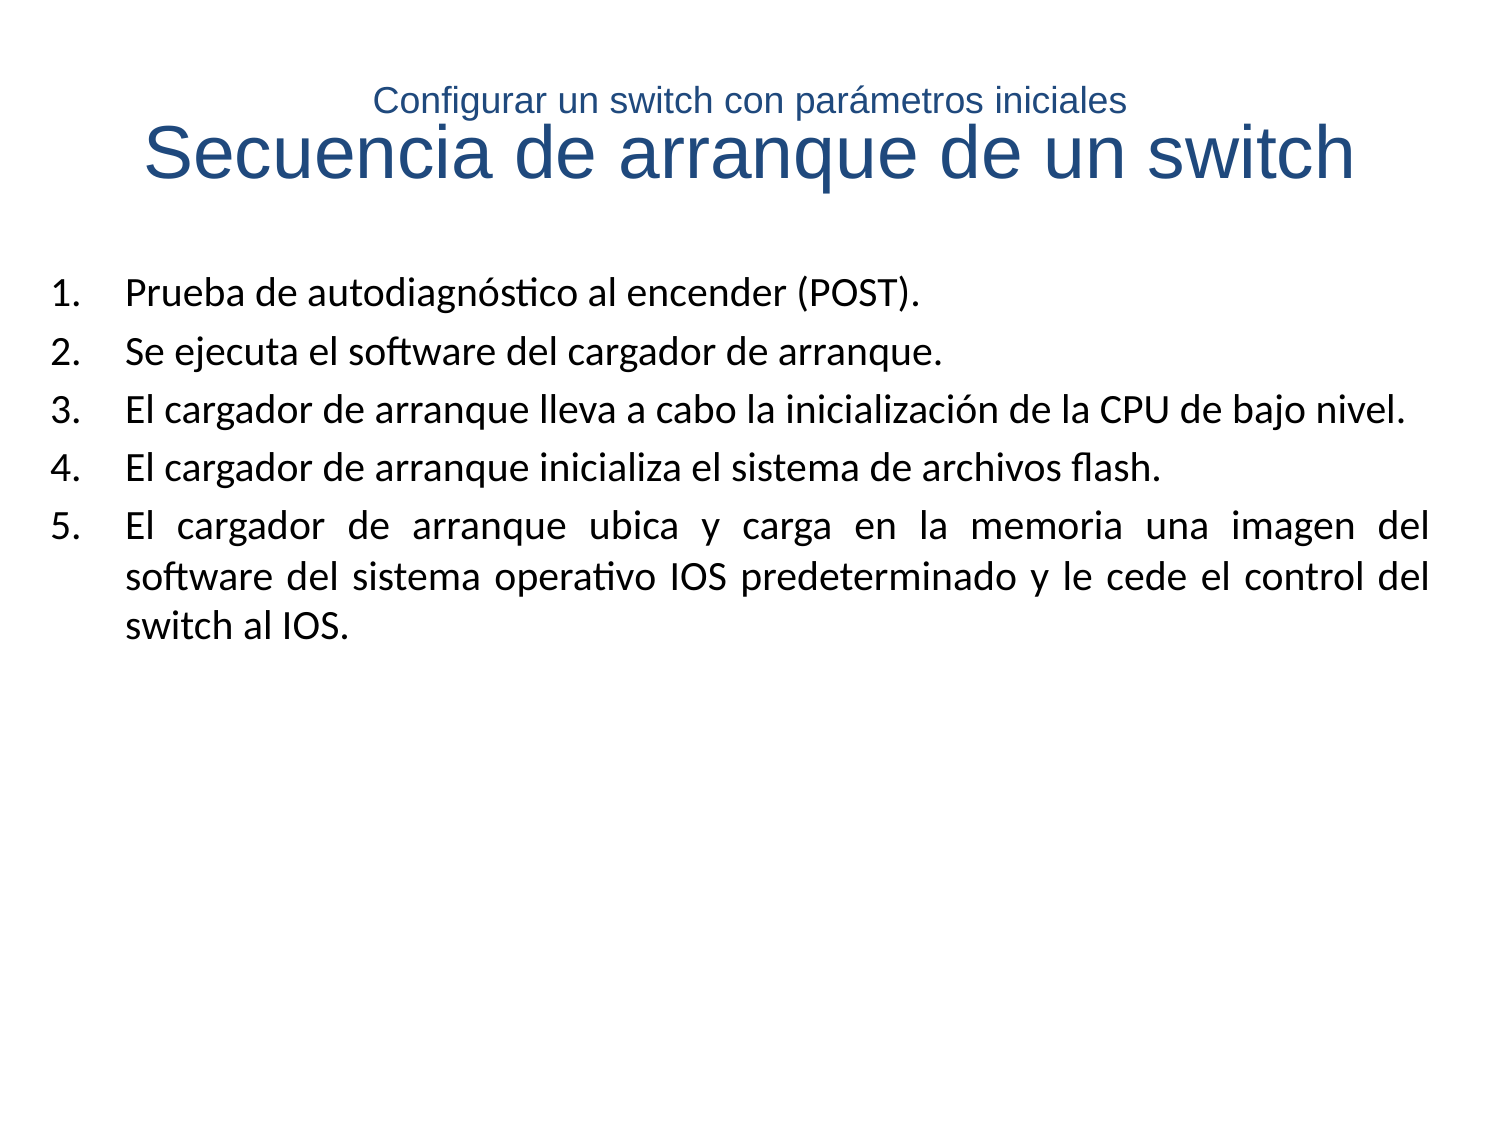

# Configurar un switch con parámetros iniciales Secuencia de arranque de un switch
Prueba de autodiagnóstico al encender (POST).
Se ejecuta el software del cargador de arranque.
El cargador de arranque lleva a cabo la inicialización de la CPU de bajo nivel.
El cargador de arranque inicializa el sistema de archivos flash.
El cargador de arranque ubica y carga en la memoria una imagen del software del sistema operativo IOS predeterminado y le cede el control del switch al IOS.